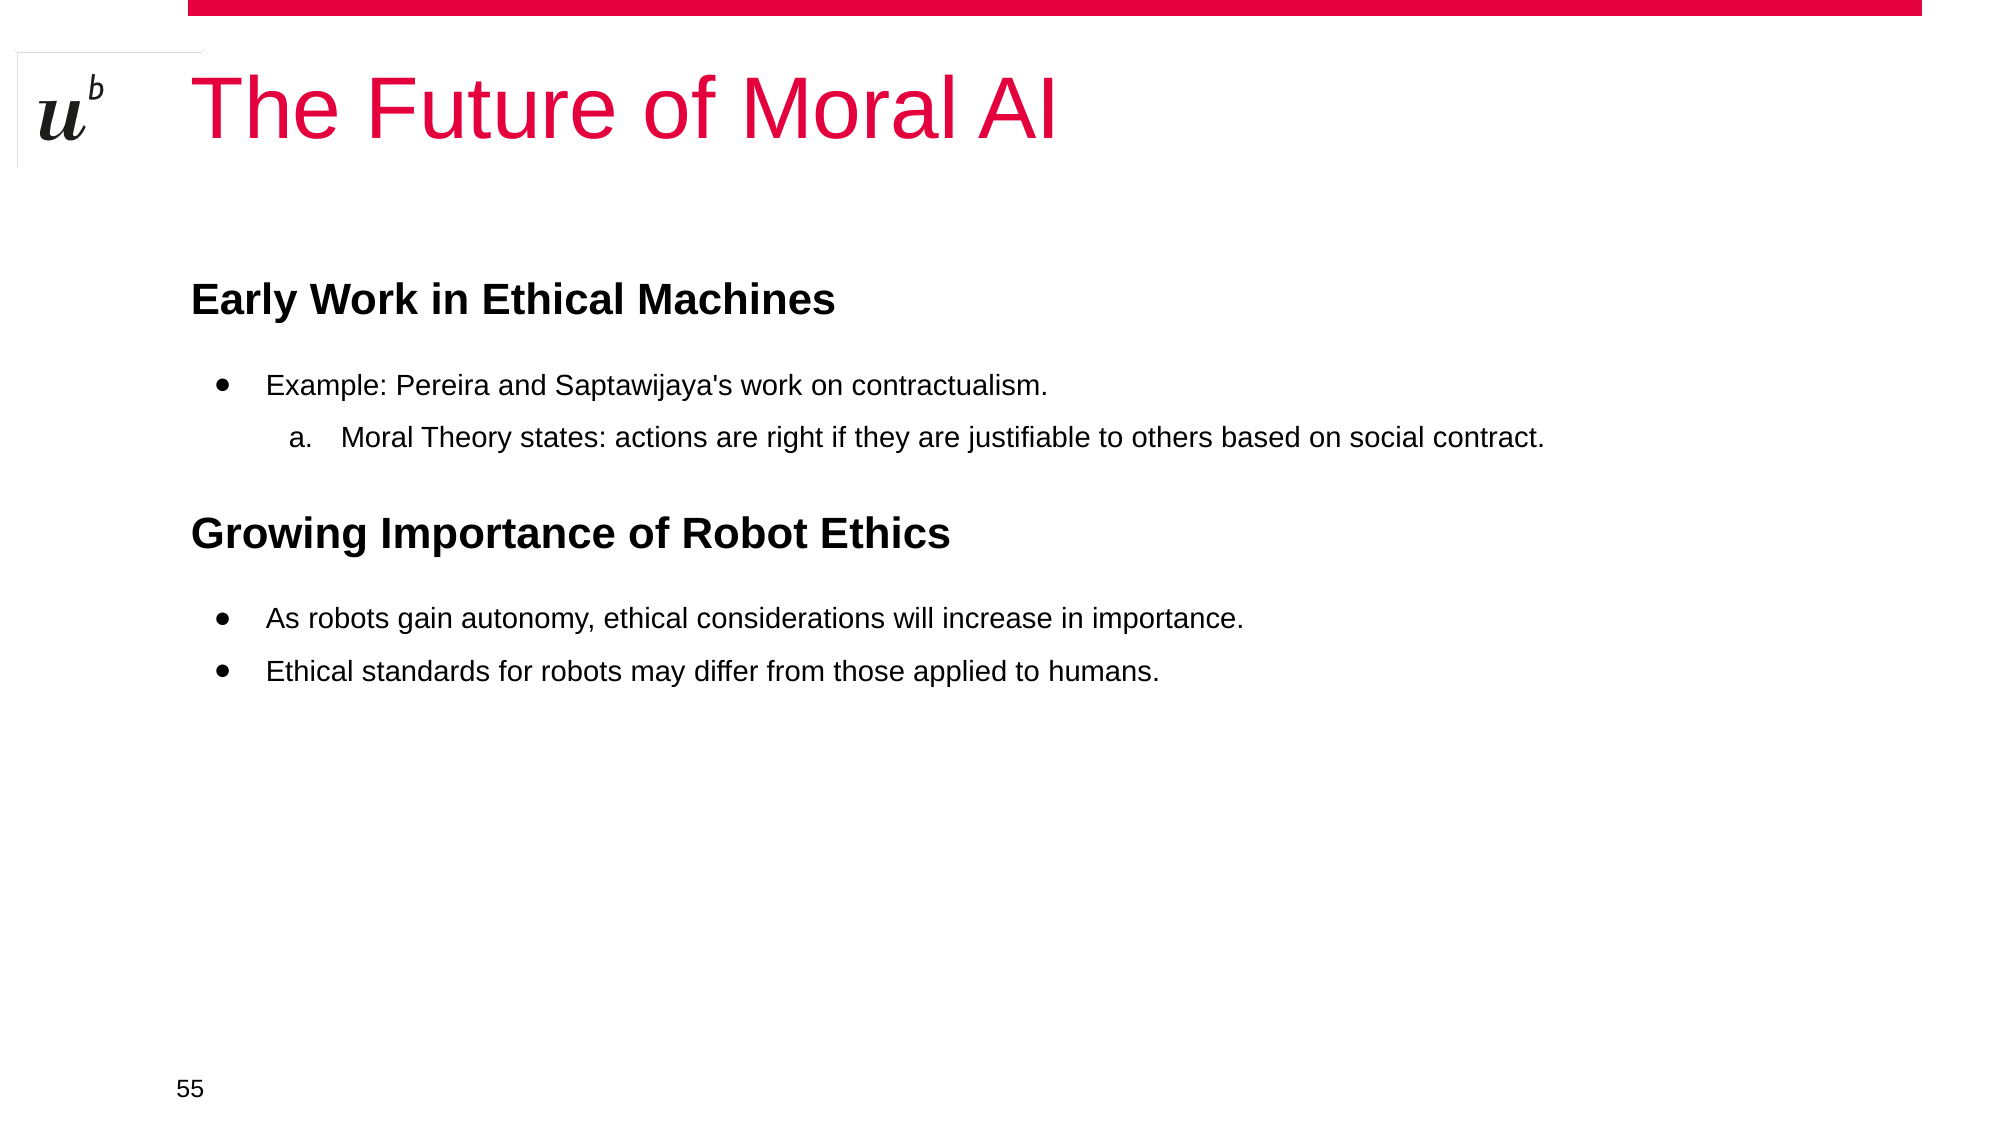

# The Future of Moral AI
Early Work in Ethical Machines
Example: Pereira and Saptawijaya's work on contractualism.
Moral Theory states: actions are right if they are justifiable to others based on social contract.
Growing Importance of Robot Ethics
As robots gain autonomy, ethical considerations will increase in importance.
Ethical standards for robots may differ from those applied to humans.

55